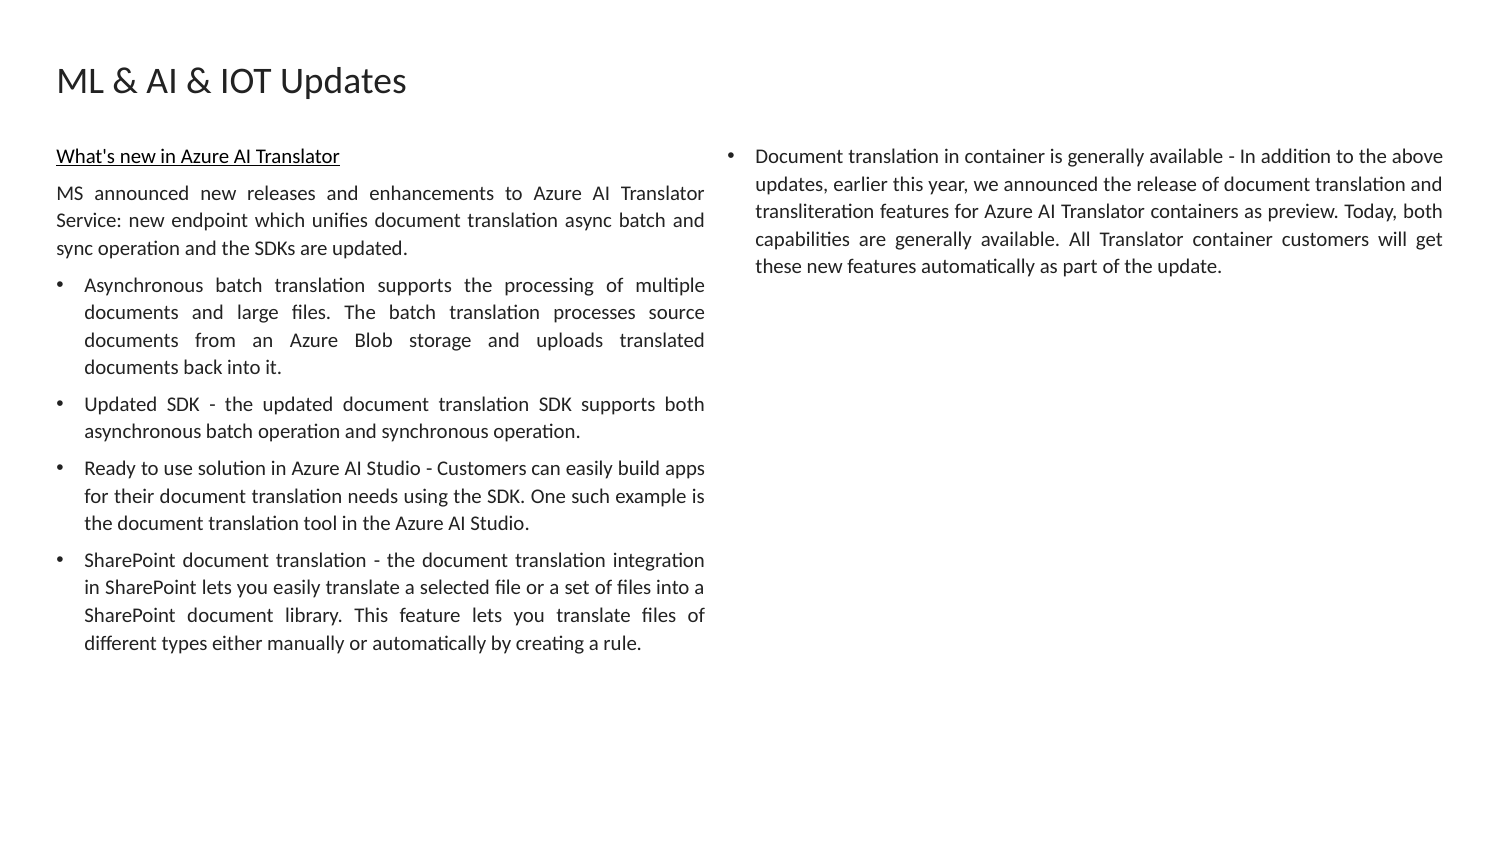

# ML & AI & IOT Updates
What's new in Azure AI Translator
MS announced new releases and enhancements to Azure AI Translator Service: new endpoint which unifies document translation async batch and sync operation and the SDKs are updated.
Asynchronous batch translation supports the processing of multiple documents and large files. The batch translation processes source documents from an Azure Blob storage and uploads translated documents back into it.
Updated SDK - the updated document translation SDK supports both asynchronous batch operation and synchronous operation.
Ready to use solution in Azure AI Studio - Customers can easily build apps for their document translation needs using the SDK. One such example is the document translation tool in the Azure AI Studio.
SharePoint document translation - the document translation integration in SharePoint lets you easily translate a selected file or a set of files into a SharePoint document library. This feature lets you translate files of different types either manually or automatically by creating a rule.
Document translation in container is generally available - In addition to the above updates, earlier this year, we announced the release of document translation and transliteration features for Azure AI Translator containers as preview. Today, both capabilities are generally available. All Translator container customers will get these new features automatically as part of the update.